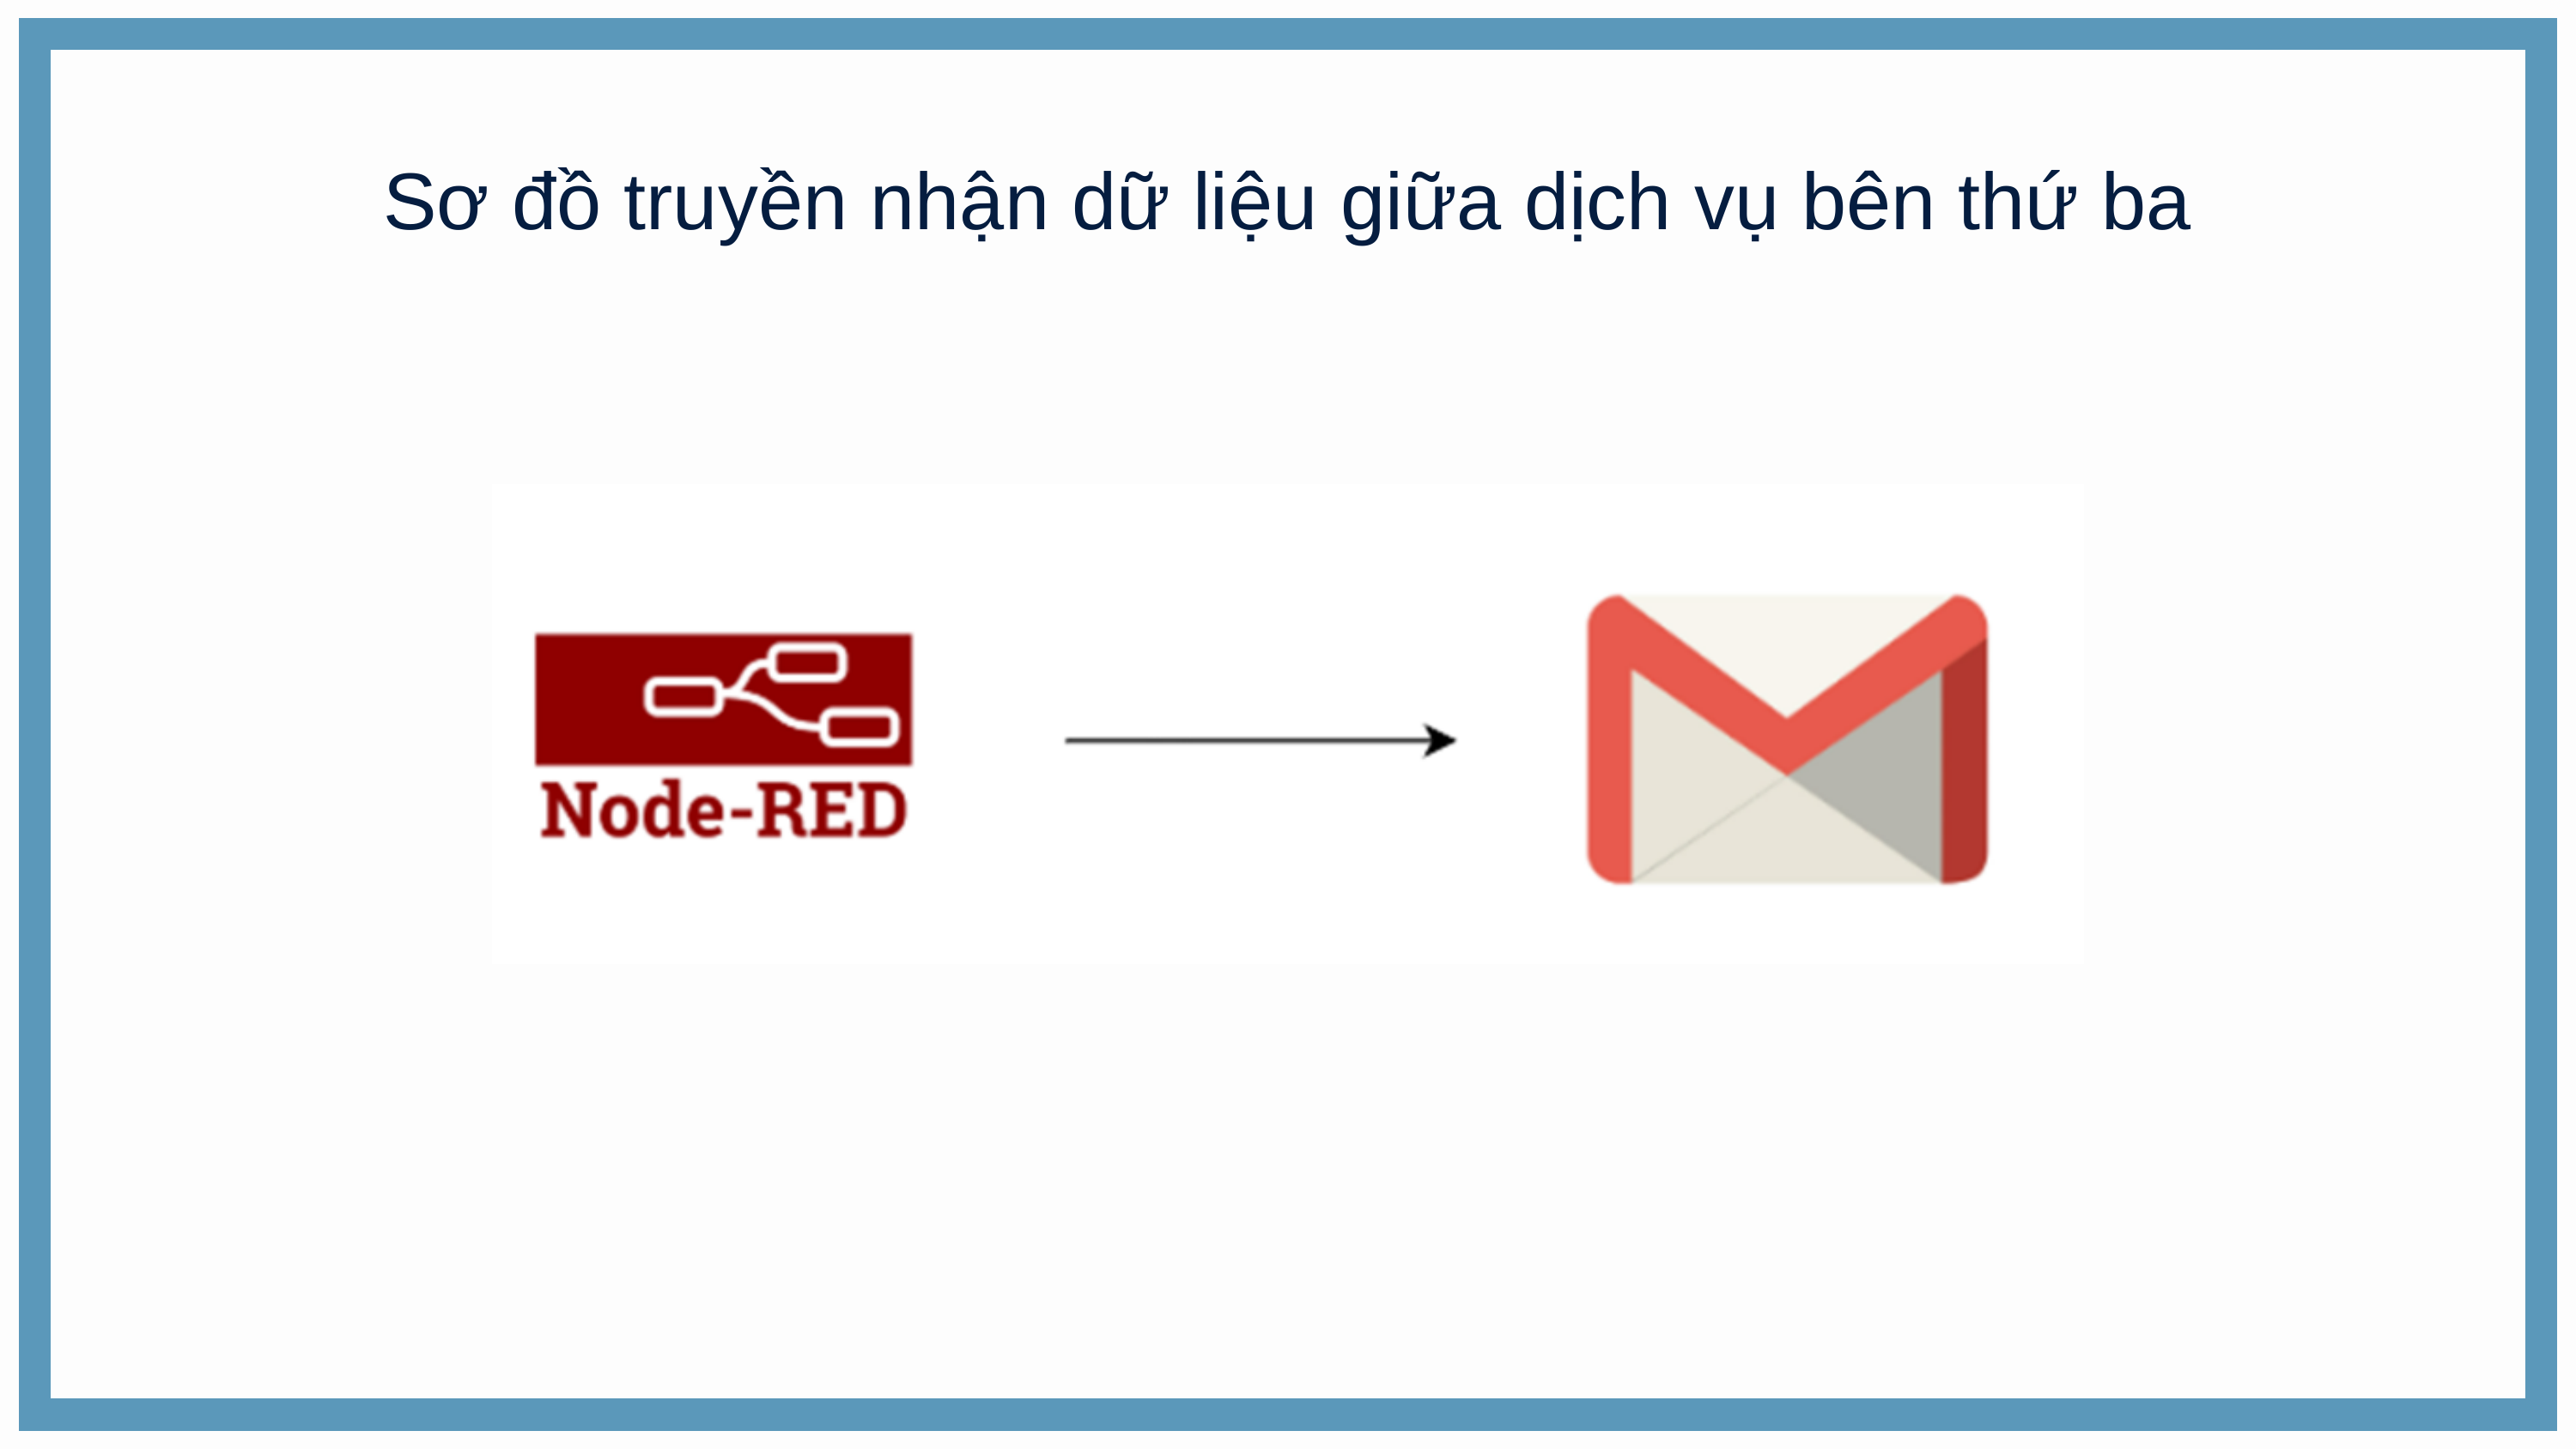

Sơ đồ truyền nhận dữ liệu giữa dịch vụ bên thứ ba